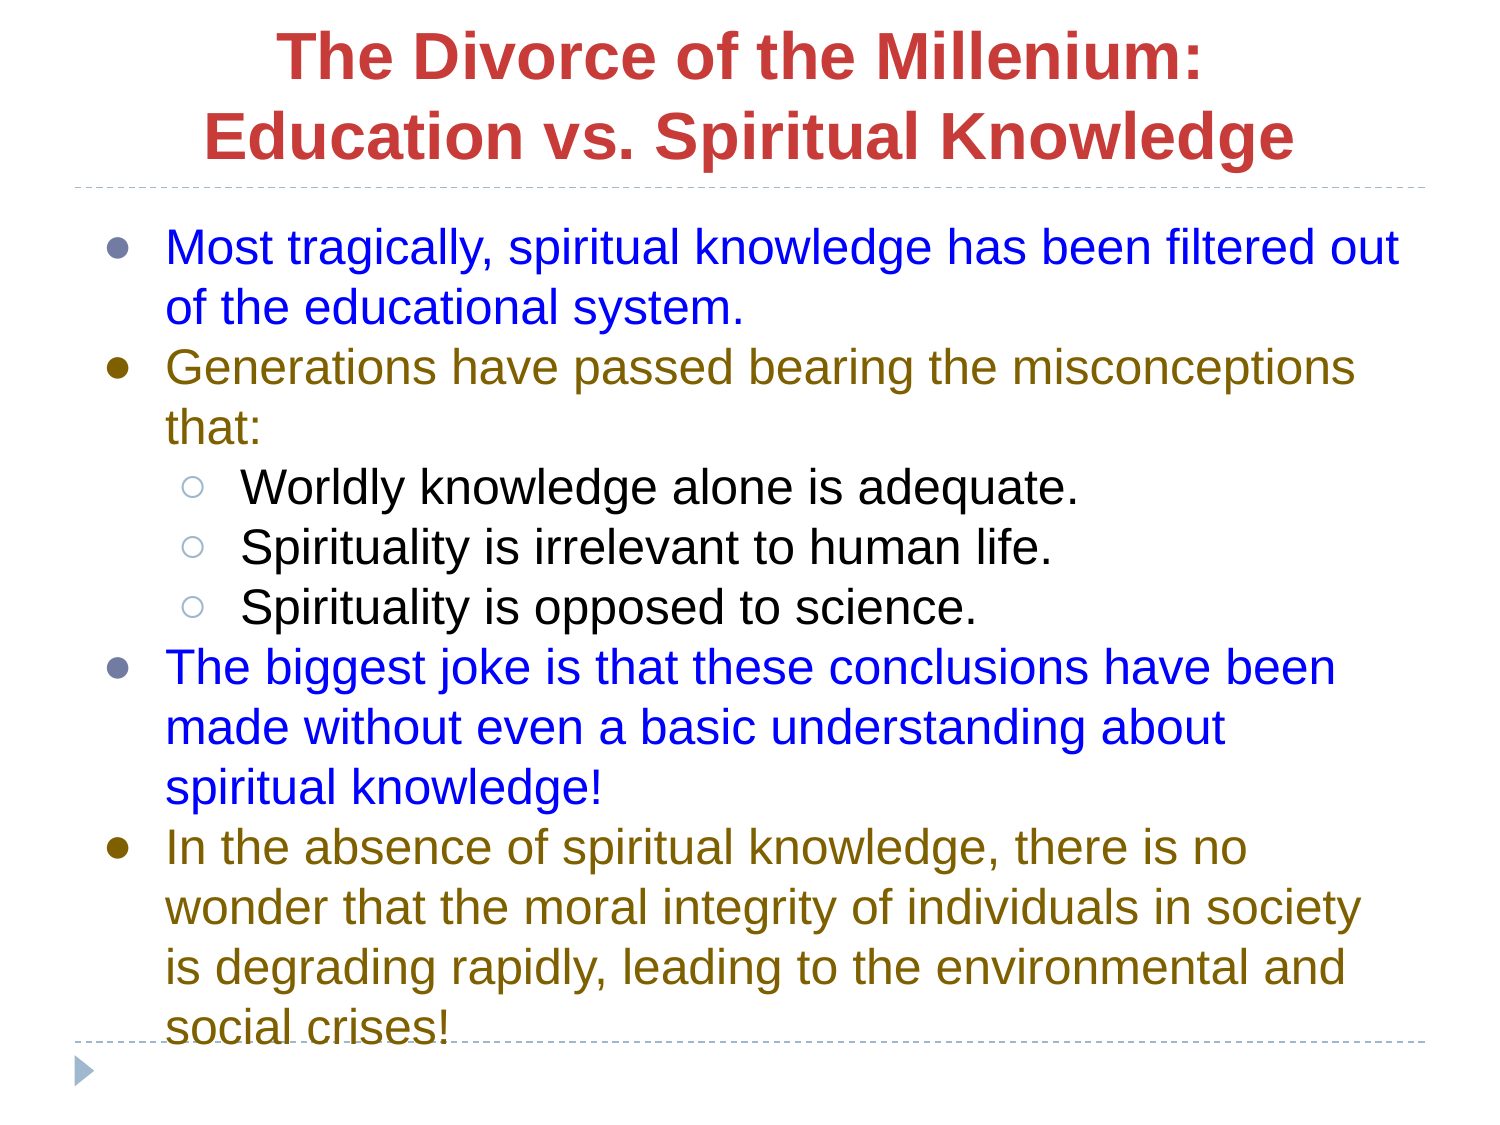

# The Divorce of the Millenium:
Education vs. Spiritual Knowledge
Most tragically, spiritual knowledge has been filtered out of the educational system.
Generations have passed bearing the misconceptions that:
Worldly knowledge alone is adequate.
Spirituality is irrelevant to human life.
Spirituality is opposed to science.
The biggest joke is that these conclusions have been made without even a basic understanding about spiritual knowledge!
In the absence of spiritual knowledge, there is no wonder that the moral integrity of individuals in society is degrading rapidly, leading to the environmental and social crises!